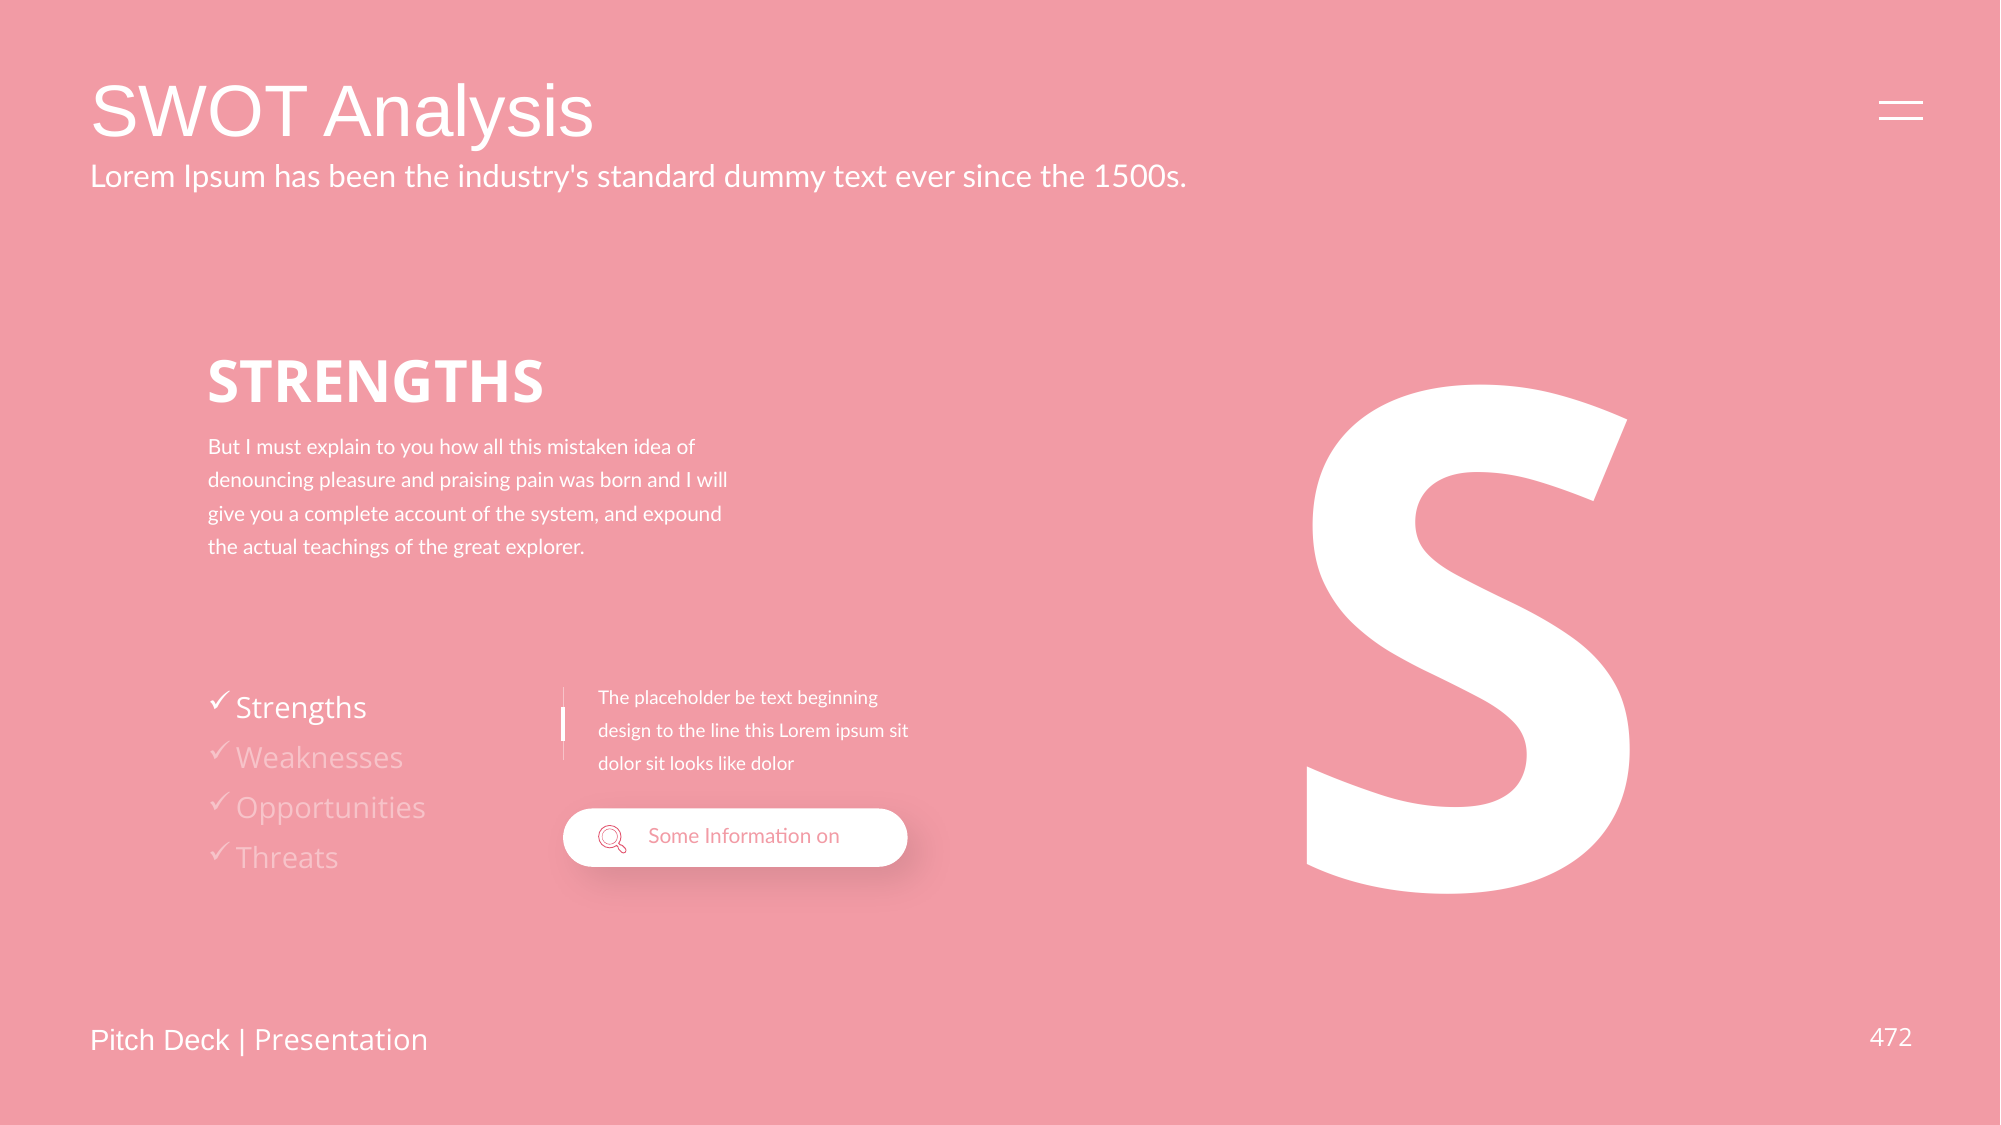

# SWOT Analysis
Lorem Ipsum has been the industry's standard dummy text ever since the 1500s.
S
STRENGTHS
But I must explain to you how all this mistaken idea of denouncing pleasure and praising pain was born and I will give you a complete account of the system, and expound the actual teachings of the great explorer.
Strengths
Weaknesses
Opportunities
Threats
The placeholder be text beginning design to the line this Lorem ipsum sit dolor sit looks like dolor

Some Information on

Pitch Deck | Presentation
472